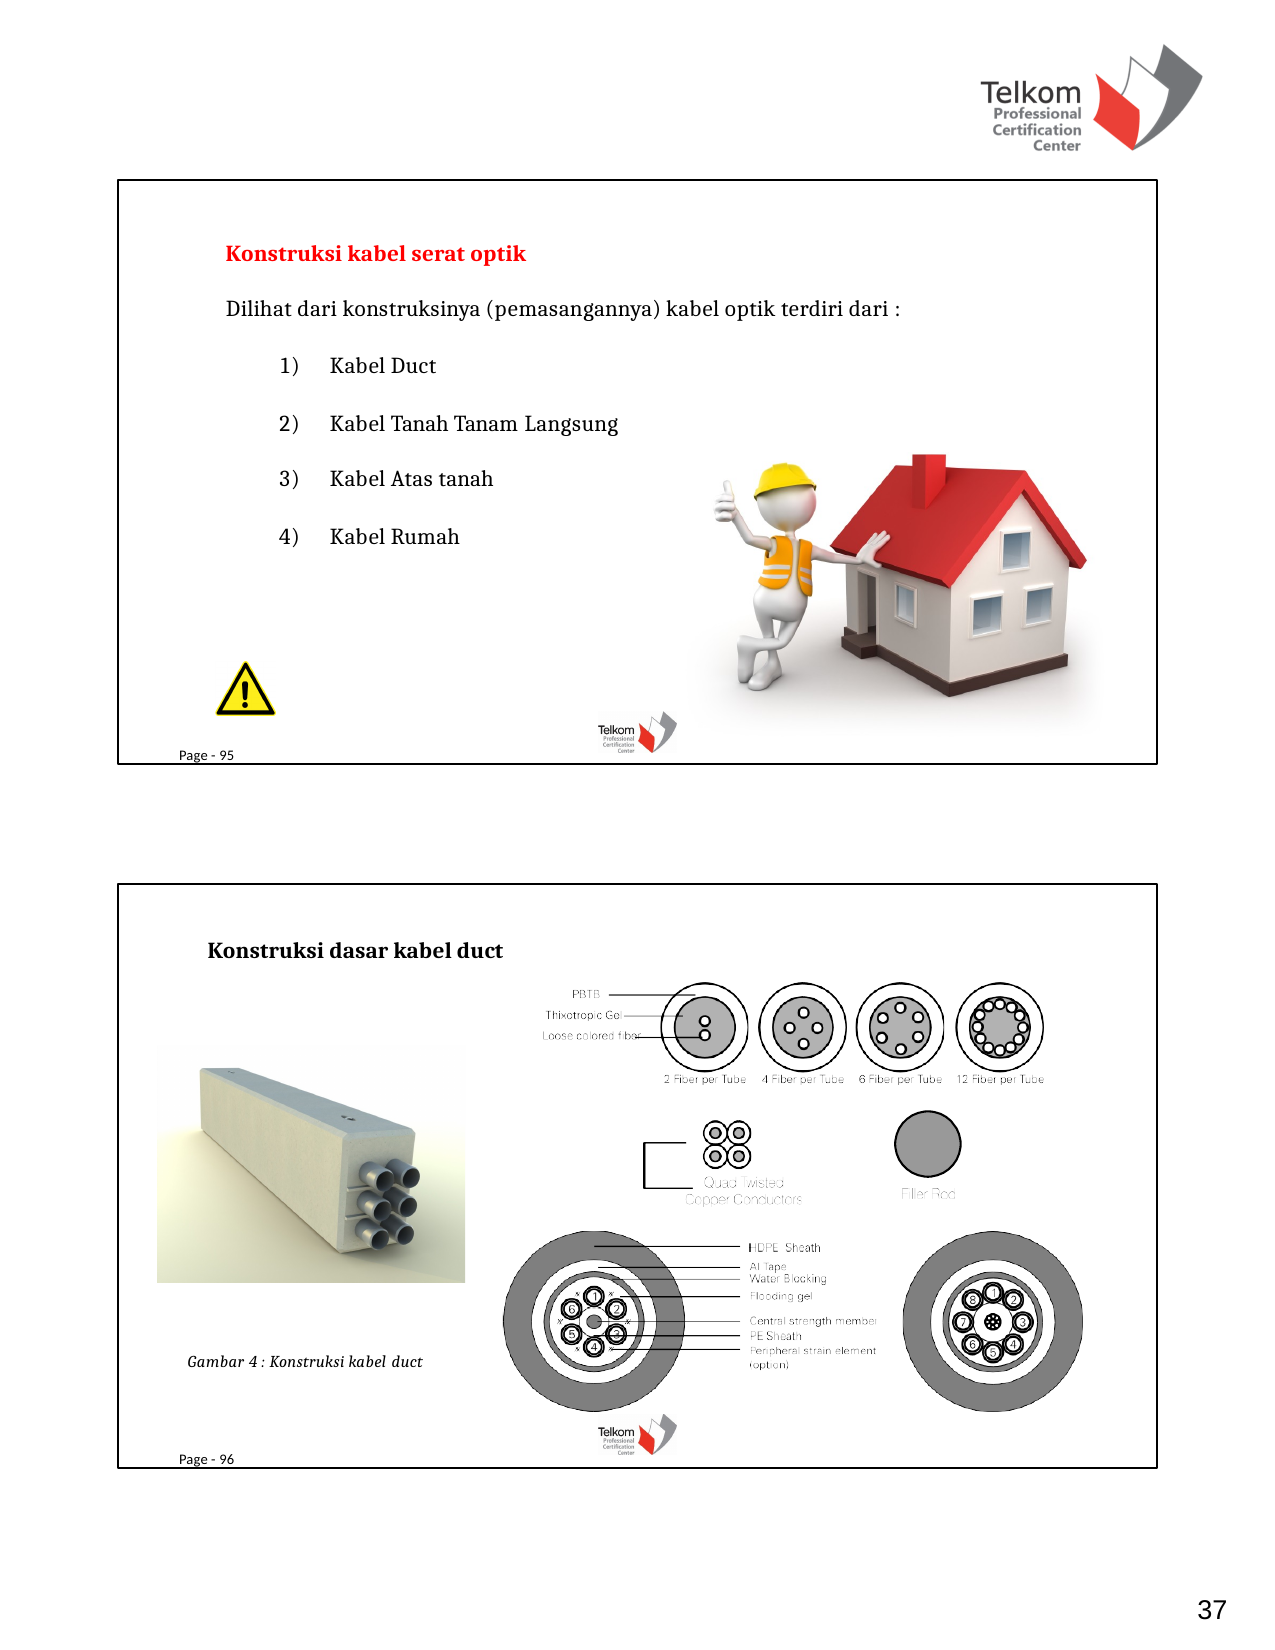

Konstruksi kabel serat optik

Dilihat dari konstruksinya (pemasangannya) kabel optik terdiri dari :

Kabel Duct

Kabel Tanah Tanam Langsung

Kabel Atas tanah

Kabel Rumah

Page - 95

Konstruksi dasar kabel duct

Gambar 4 : Konstruksi kabel duct

Page - 96

37